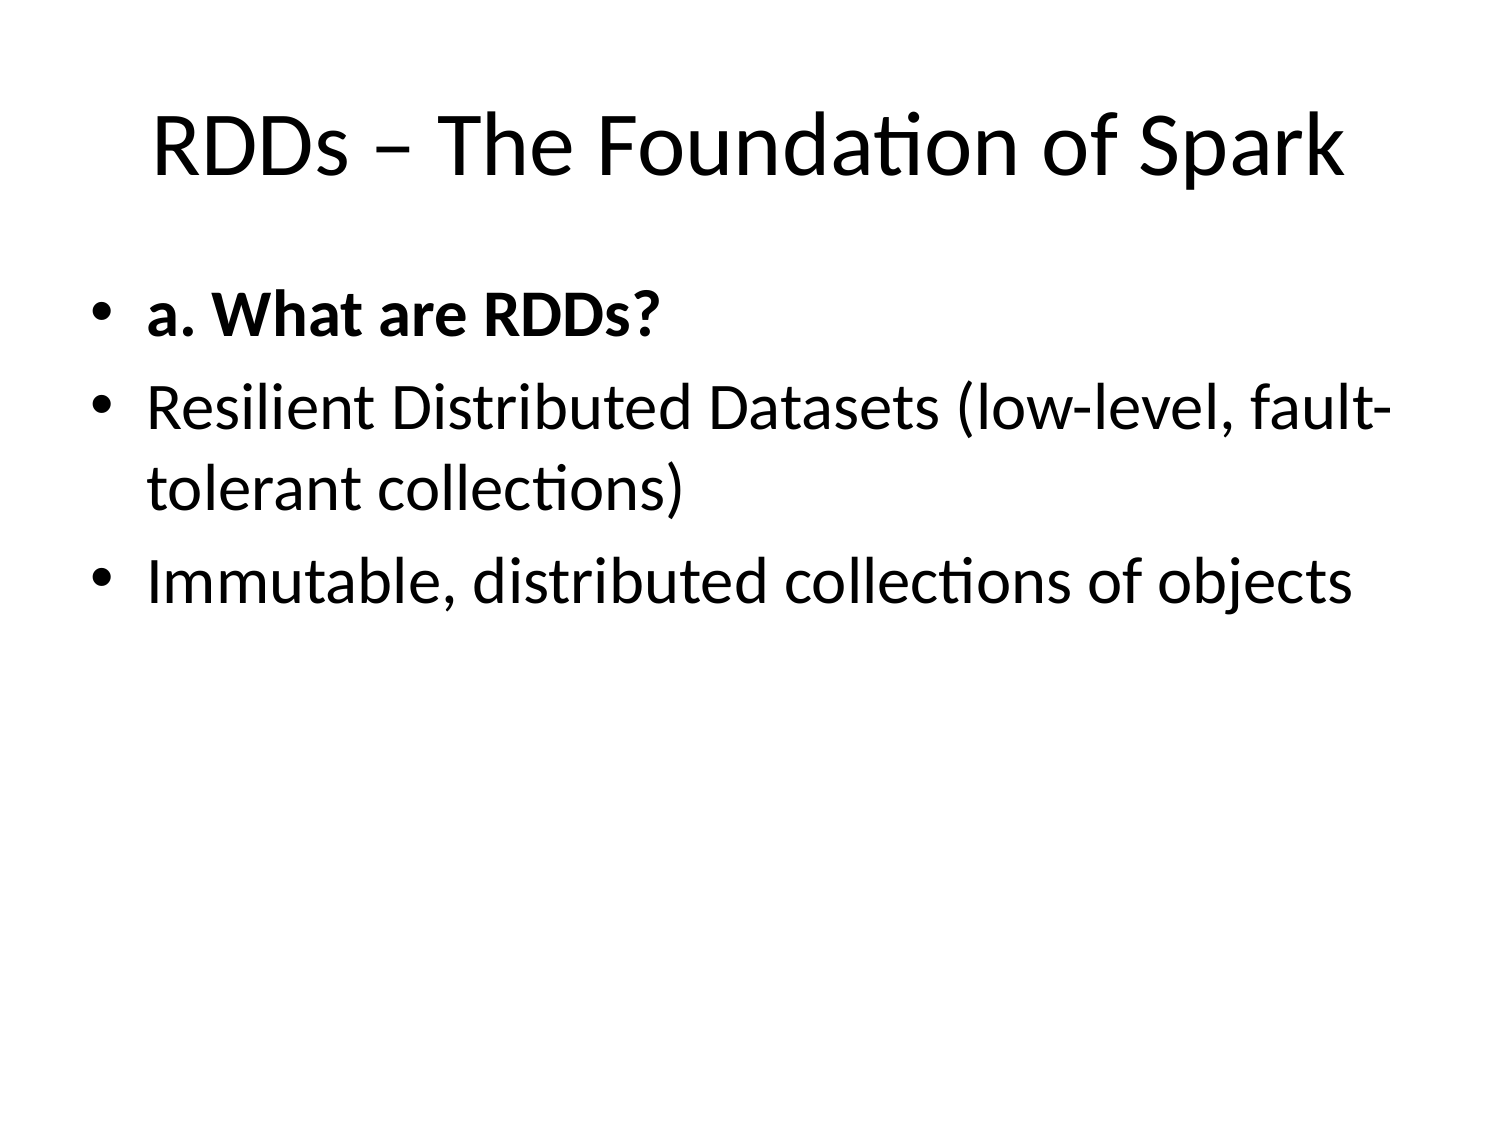

# RDDs – The Foundation of Spark
a. What are RDDs?
Resilient Distributed Datasets (low-level, fault-tolerant collections)
Immutable, distributed collections of objects